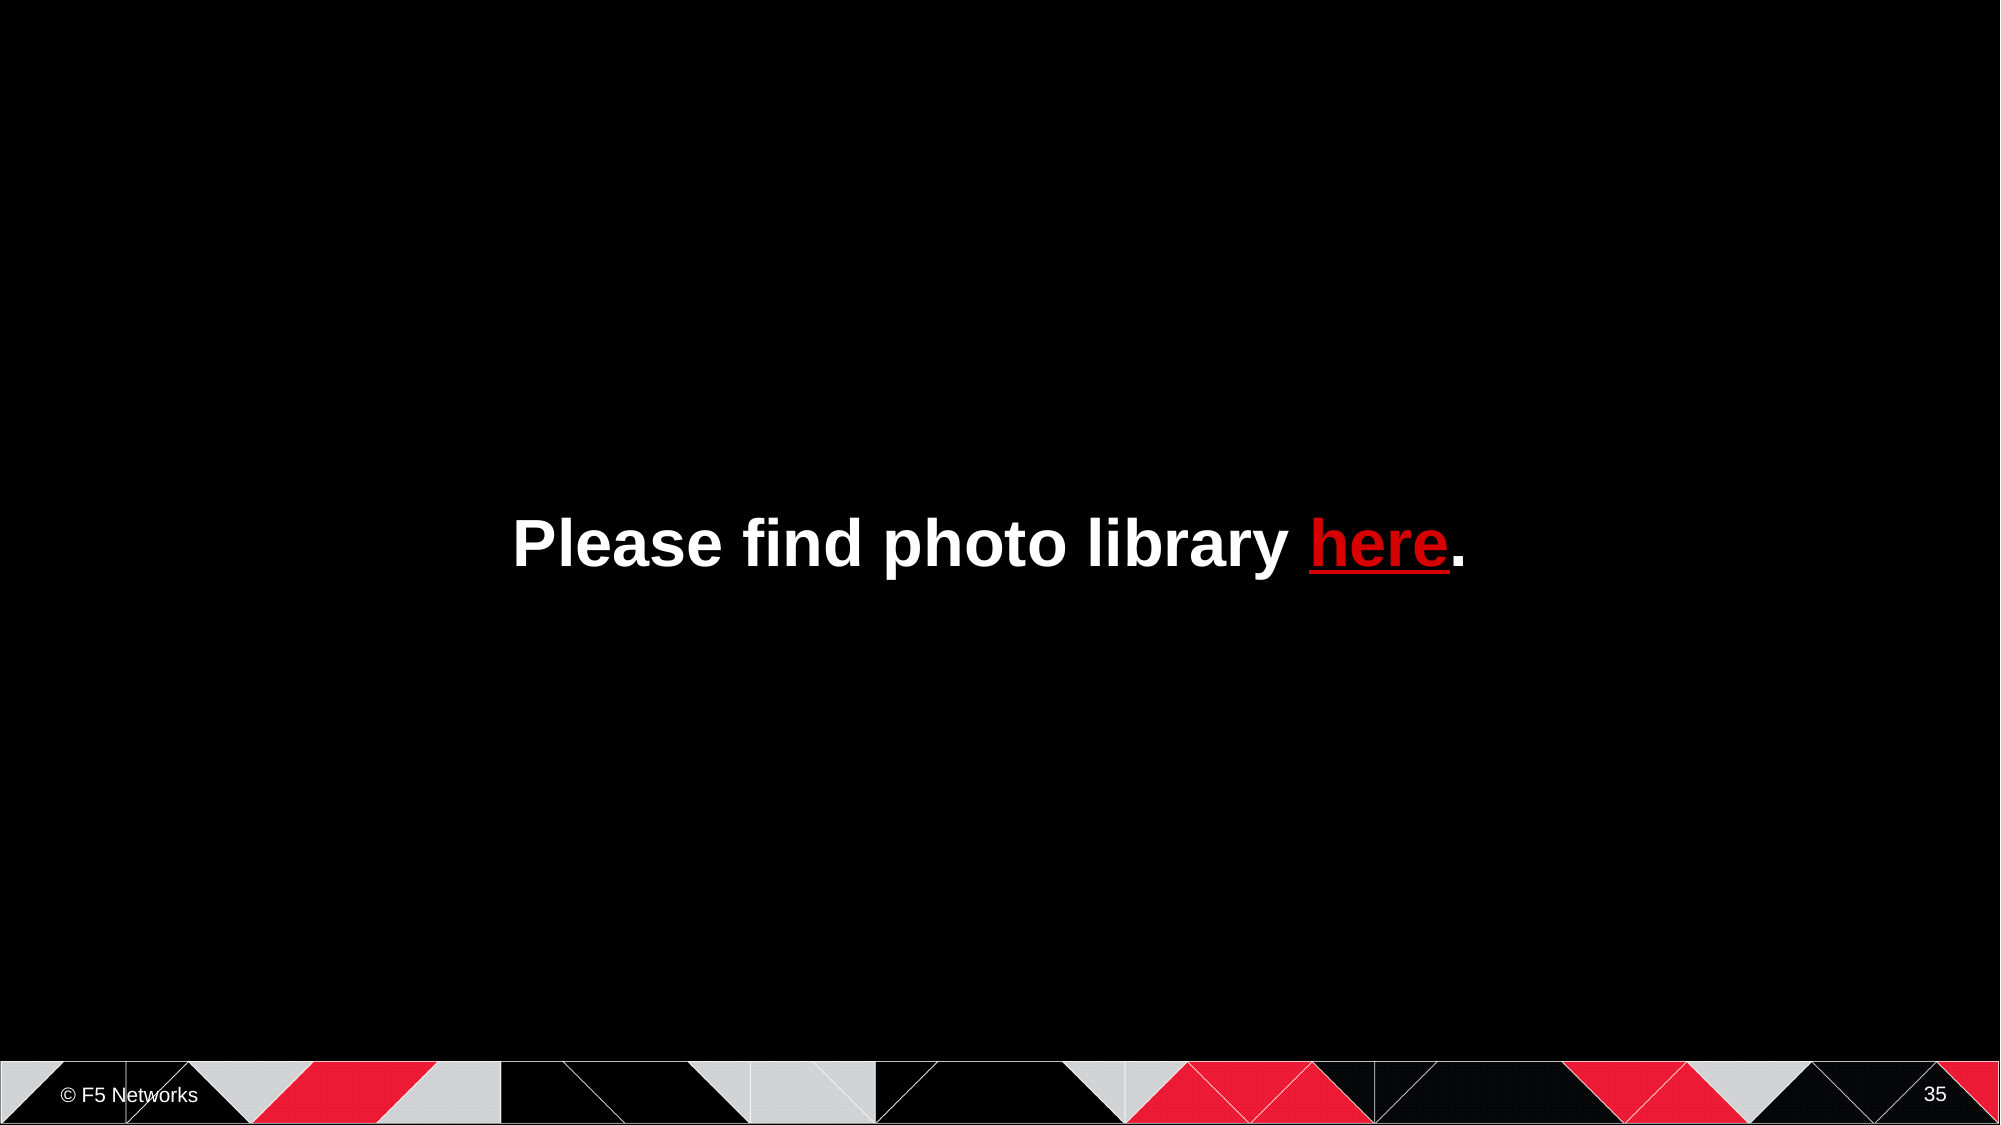

Please find photo library here.
35
© F5 Networks